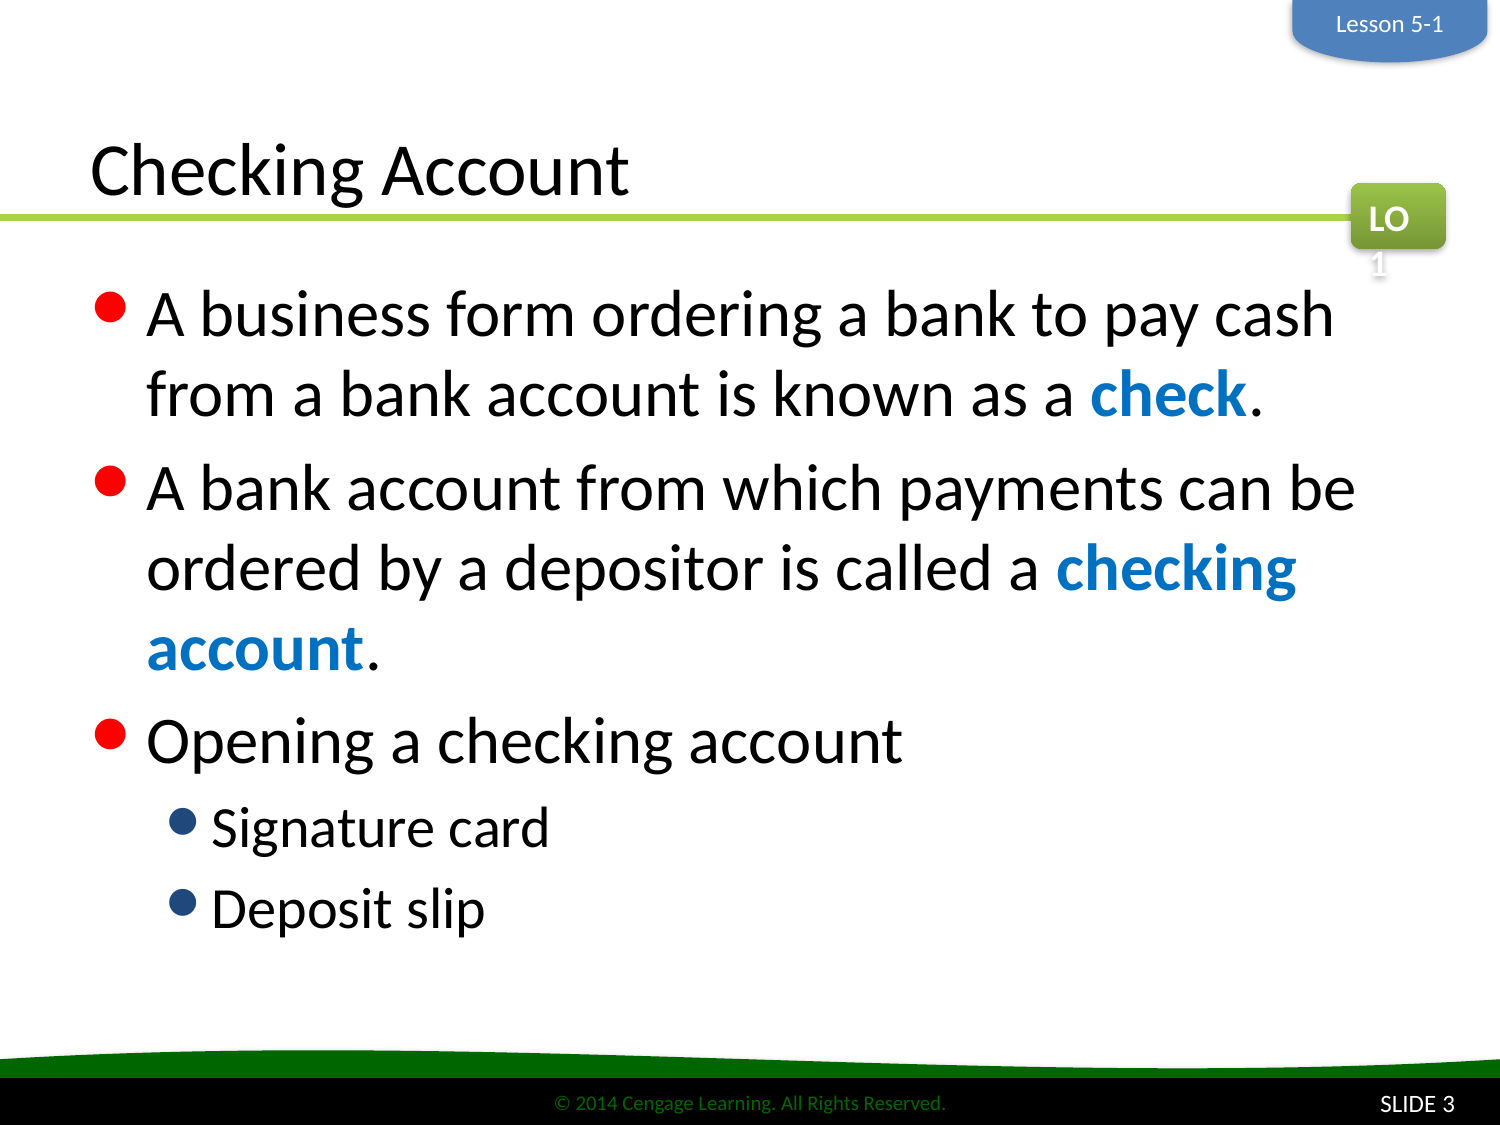

Lesson 5-1

# Checking Account
LO1
A business form ordering a bank to pay cash from a bank account is known as a check.
A bank account from which payments can be ordered by a depositor is called a checking account.
Opening a checking account
Signature card
Deposit slip
SLIDE 3